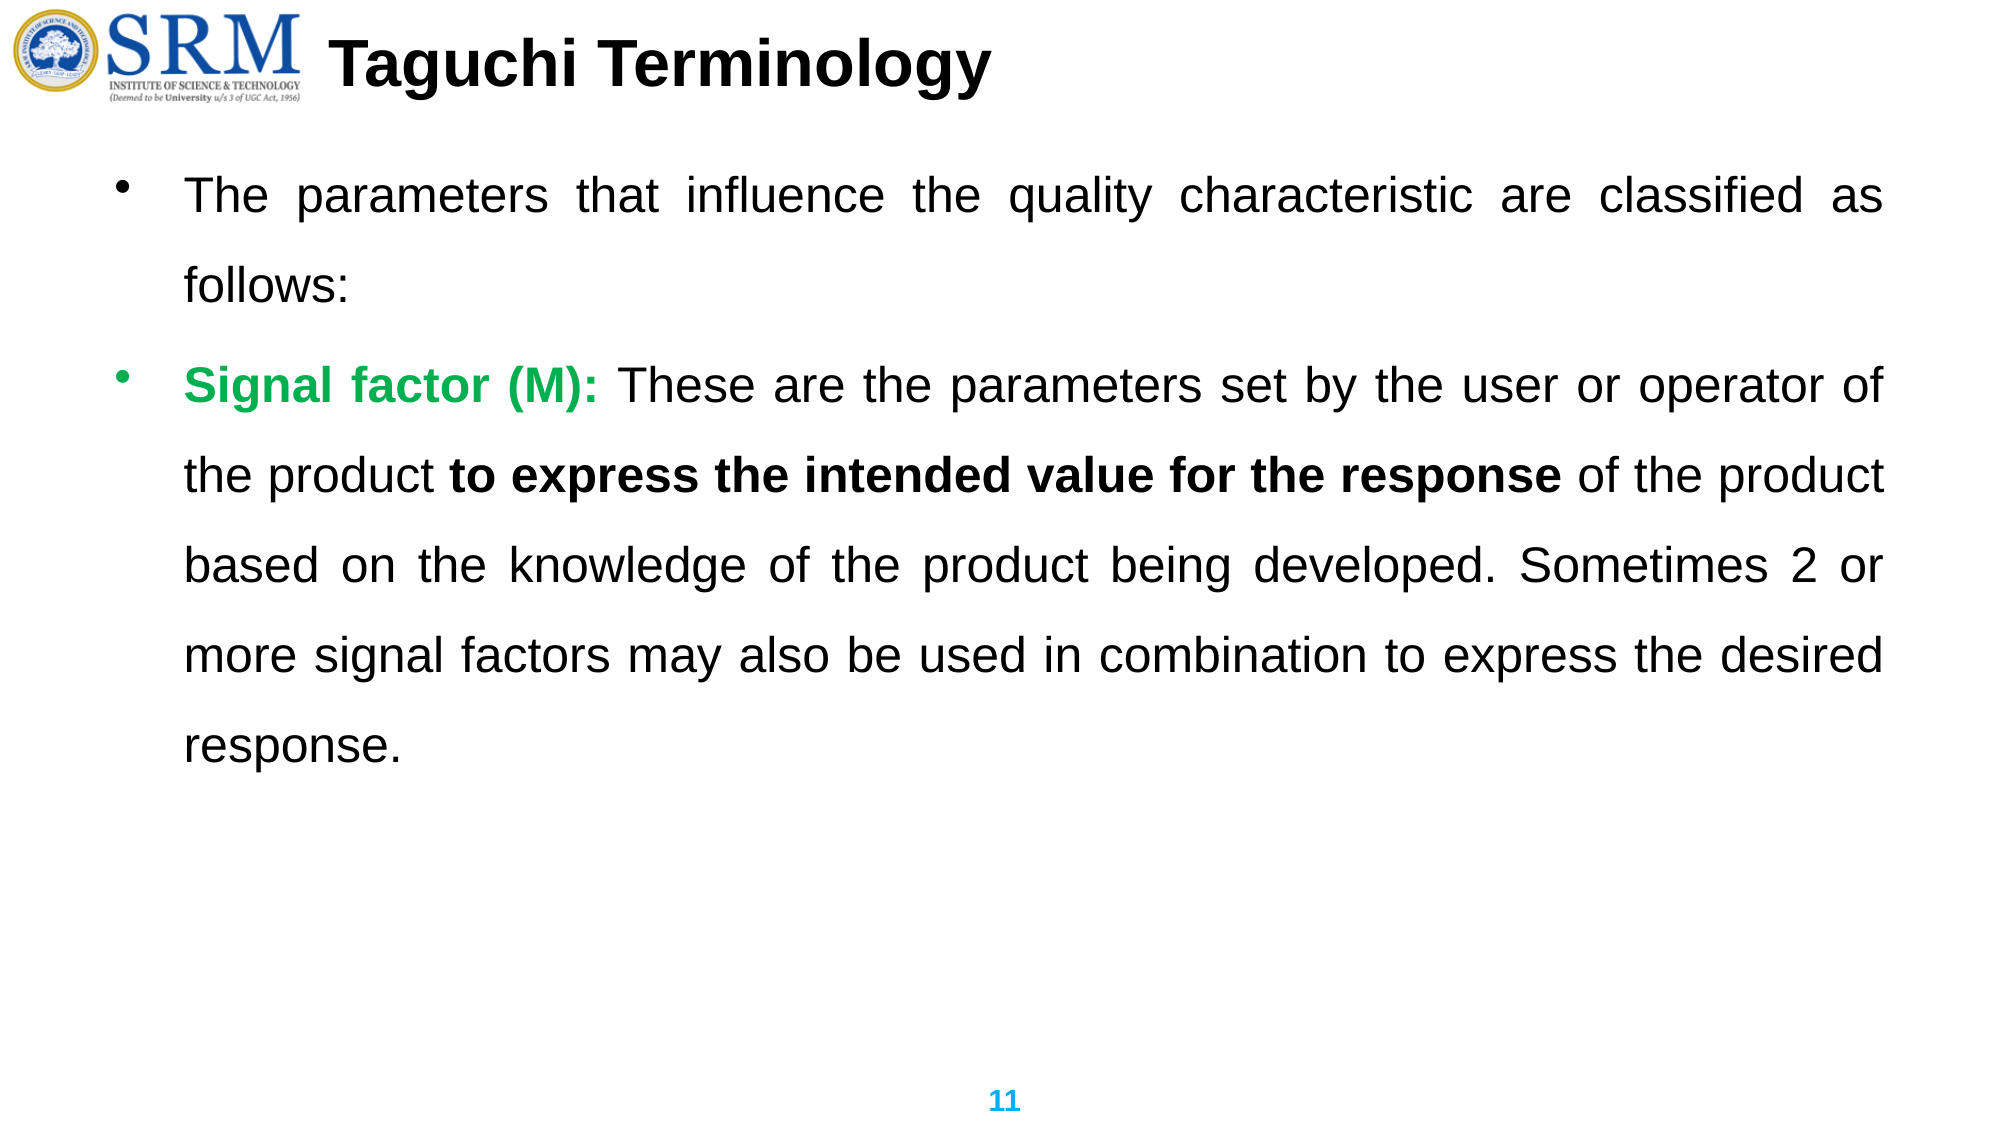

# Taguchi Terminology
The parameters that influence the quality characteristic are classified as follows:
Signal factor (M): These are the parameters set by the user or operator of the product to express the intended value for the response of the product based on the knowledge of the product being developed. Sometimes 2 or more signal factors may also be used in combination to express the desired response.

11